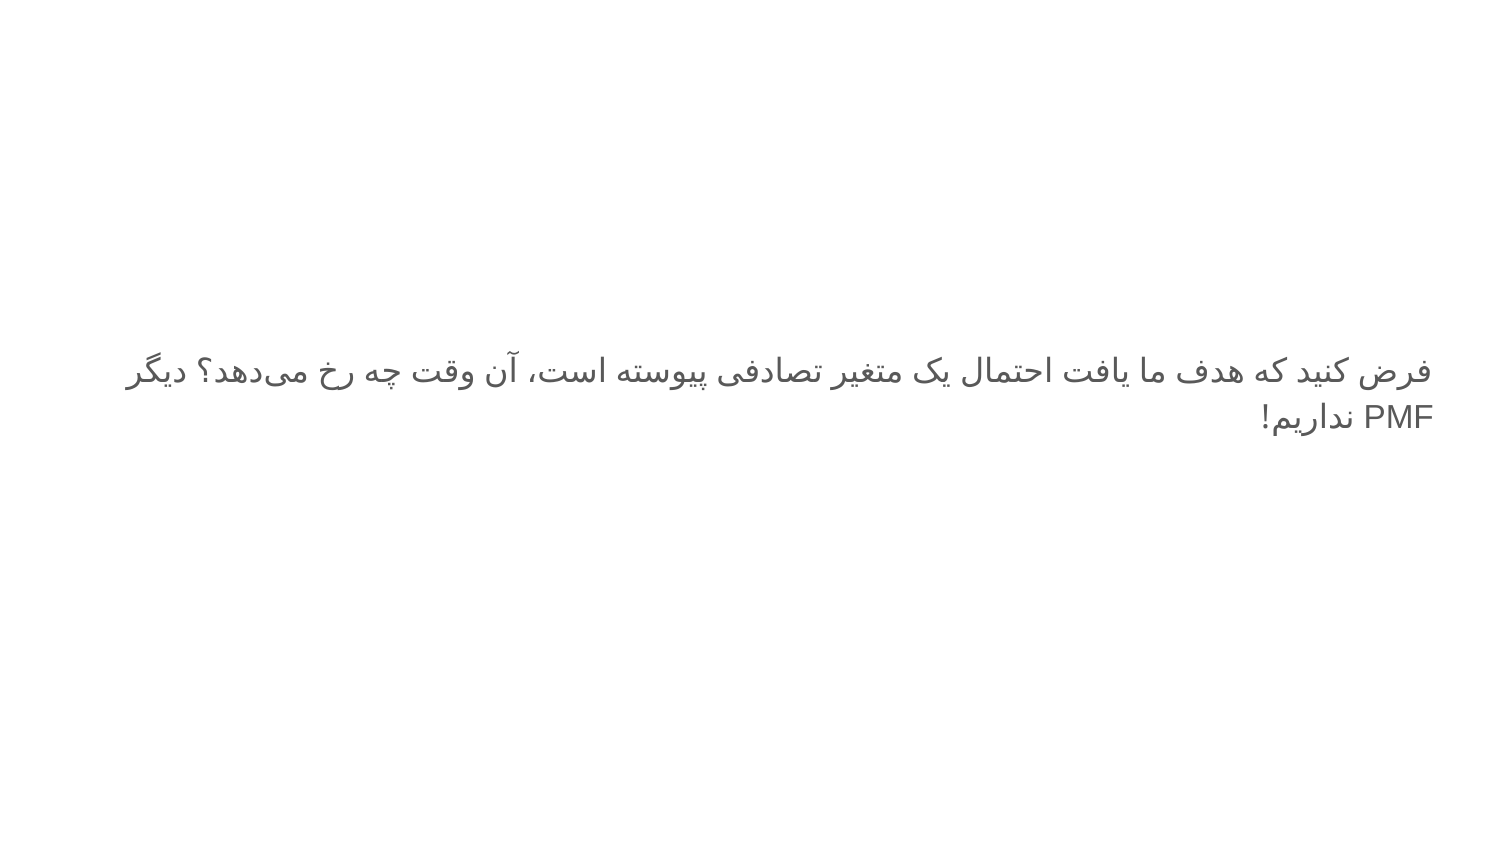

فرض کنید که هدف ما یافت احتمال یک متغیر تصادفی پیوسته است، آن وقت چه رخ می‌دهد؟ دیگر PMF نداریم!